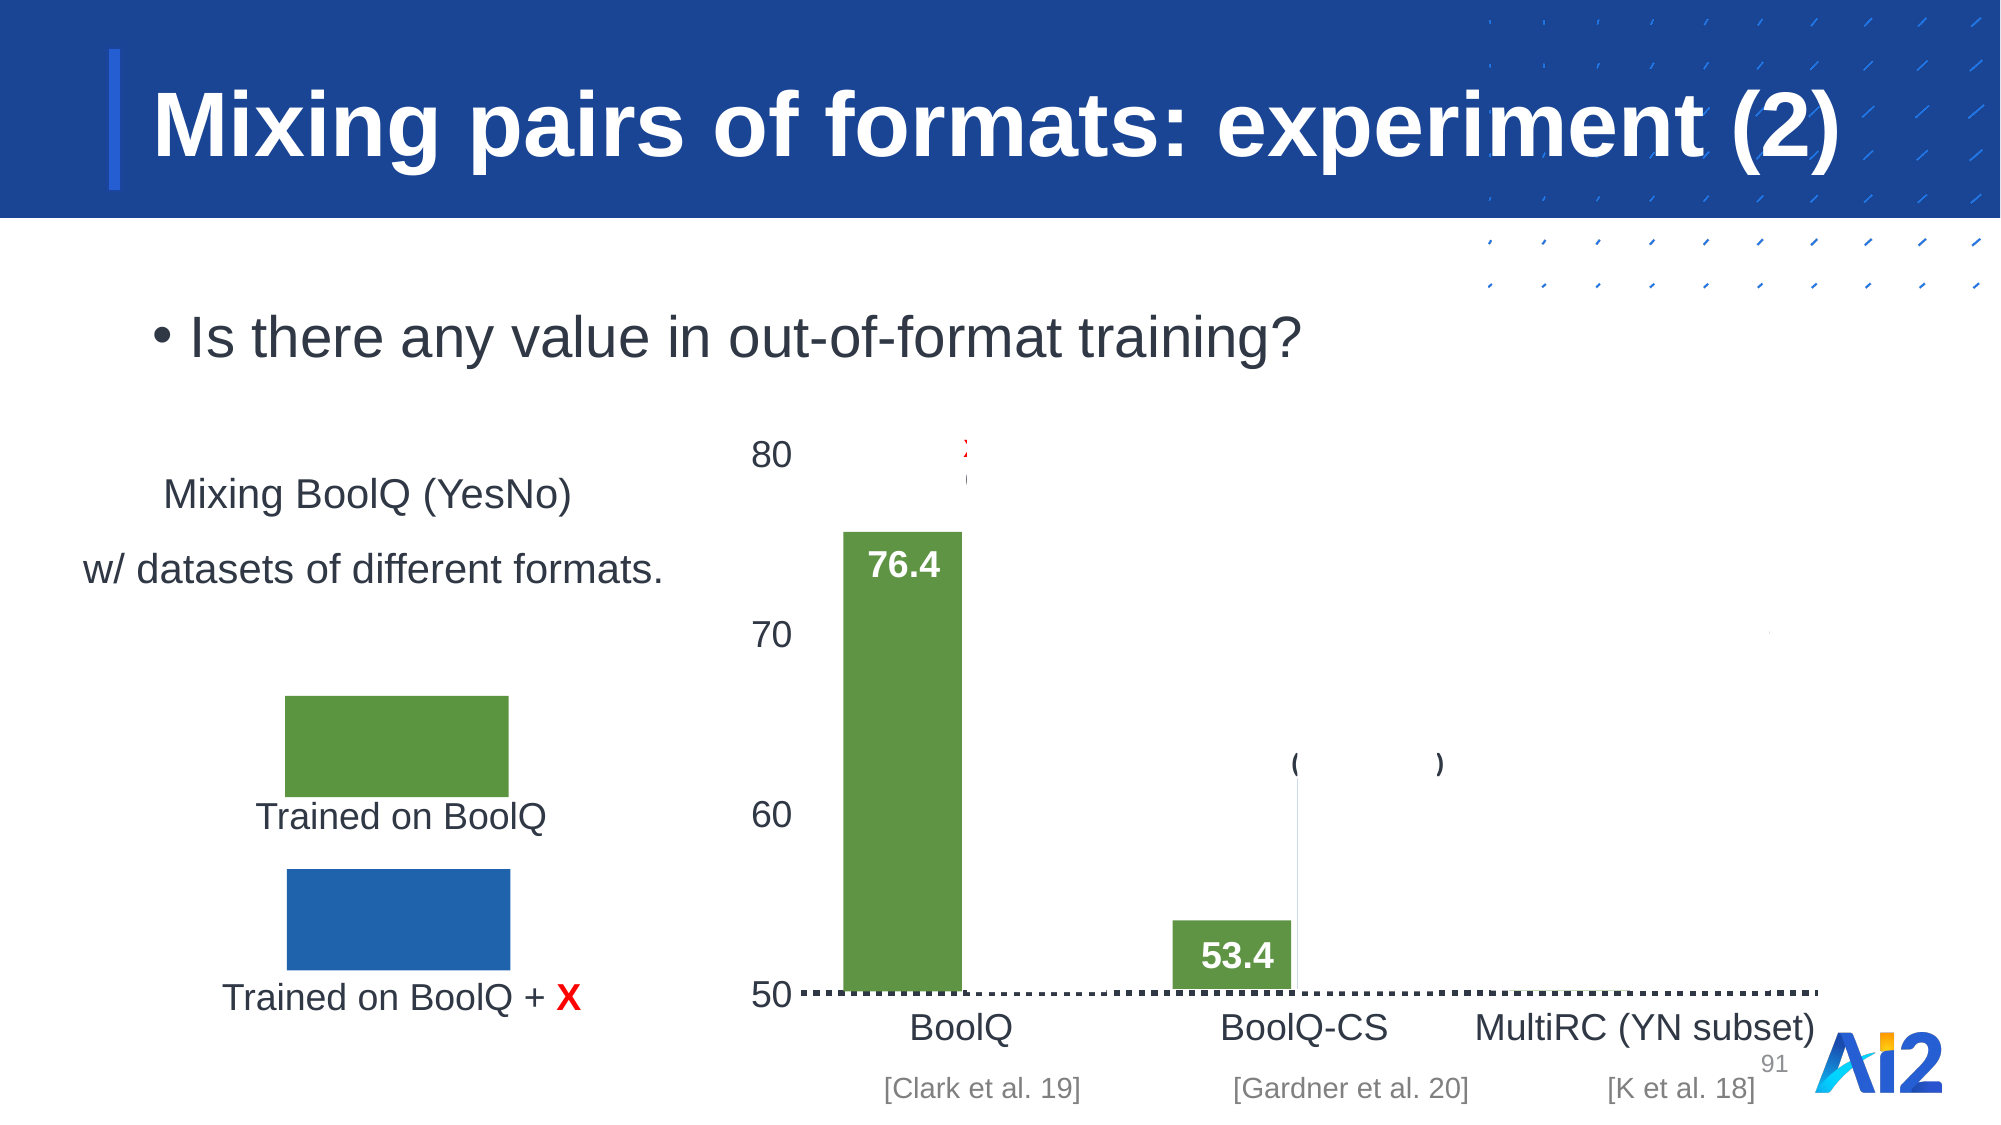

# Mixing pairs of formats: experiment (2)
Is there any value in out-of-format training?

80

70

60

50
Mixing BoolQ (YesNo)
w/ datasets of different formats.

X=SQuAD 1
(Extractive)

78.9

76.4

X=SQuAD 1
(Extractive)

66.0

X=NarQA
(Abstractive)

64.1

Trained on BoolQ
61.0

53.4
Trained on BoolQ + X
BoolQ
BoolQ-CS
MultiRC (YN subset)
91
[Clark et al. 19]	      [Gardner et al. 20] 	               [K et al. 18]